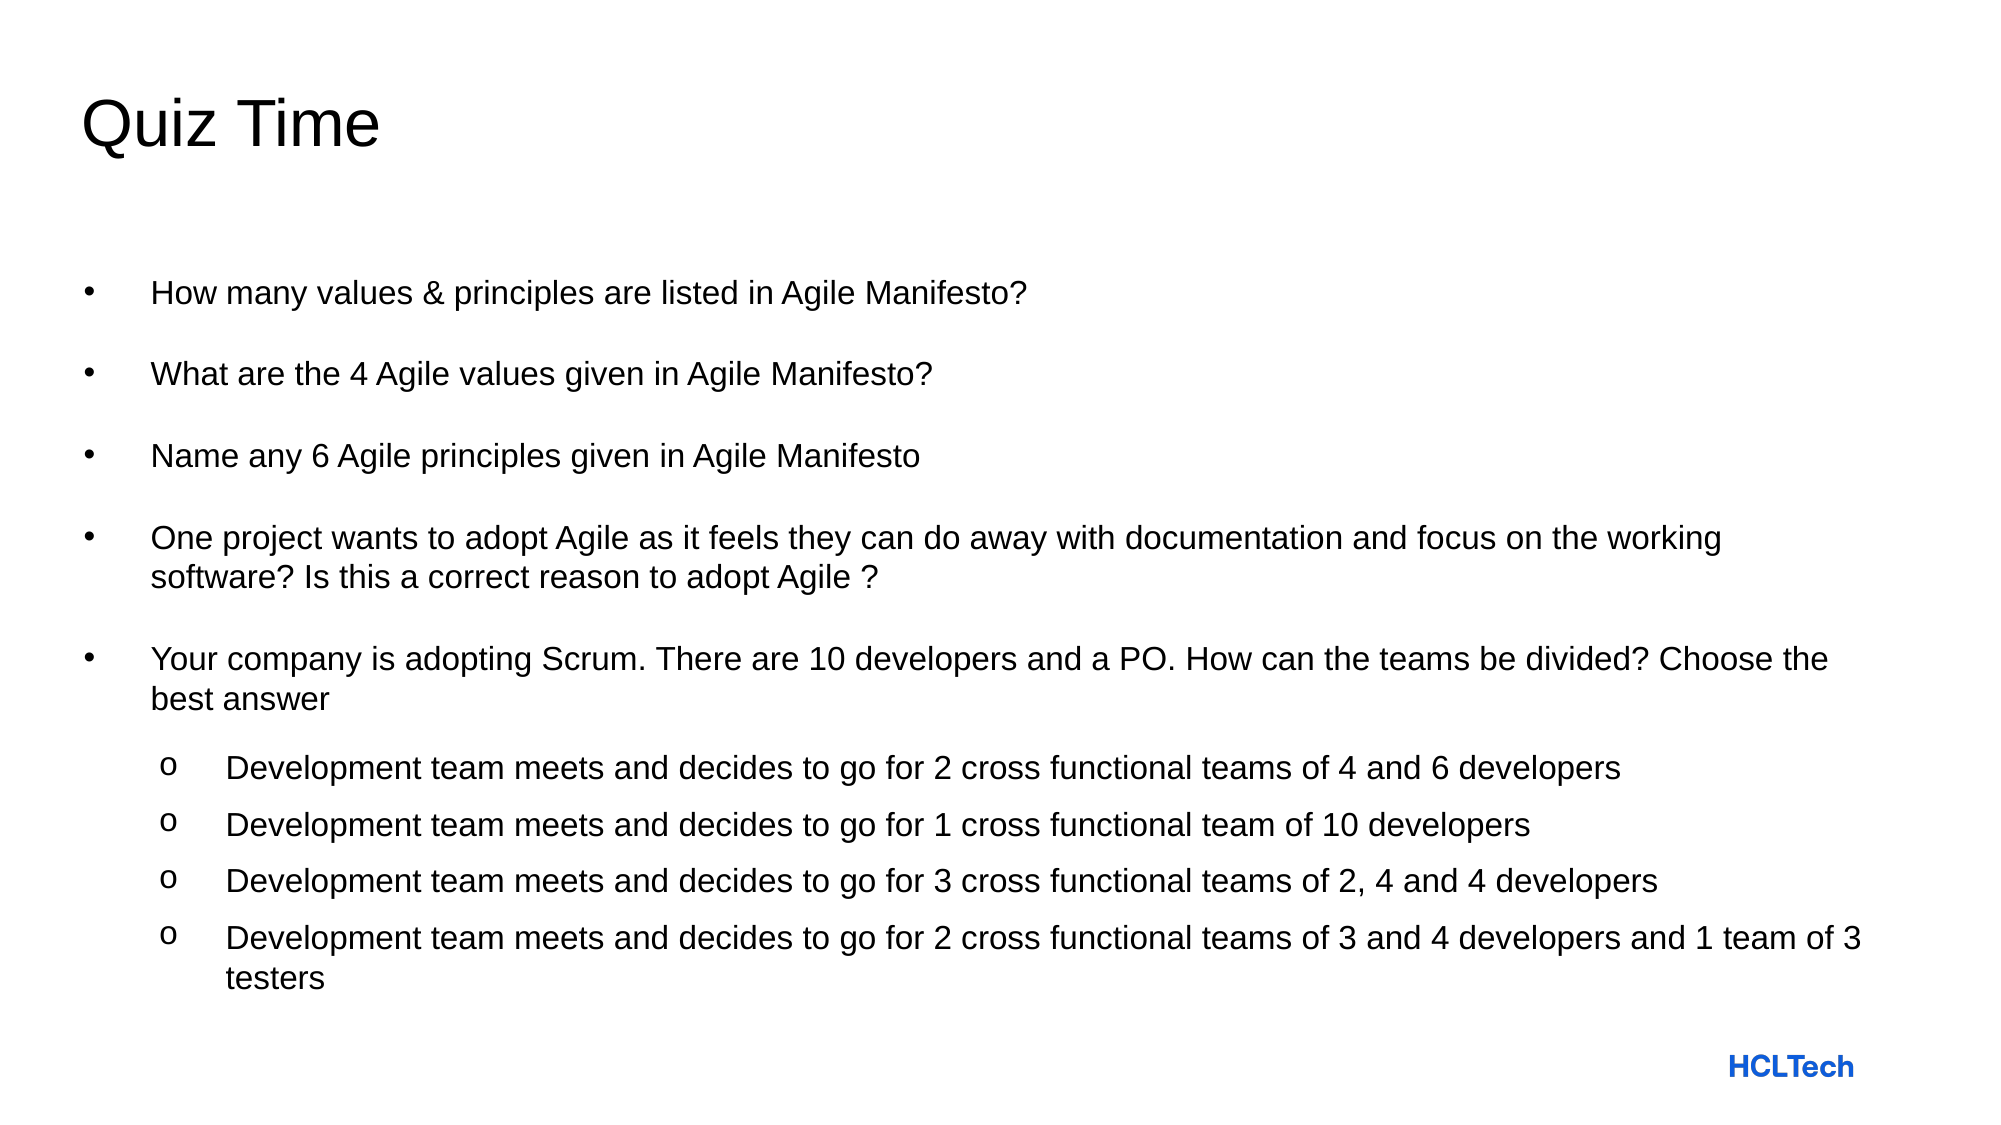

# Quiz Time
How many values & principles are listed in Agile Manifesto?
What are the 4 Agile values given in Agile Manifesto?
Name any 6 Agile principles given in Agile Manifesto
One project wants to adopt Agile as it feels they can do away with documentation and focus on the working software? Is this a correct reason to adopt Agile ?
Your company is adopting Scrum. There are 10 developers and a PO. How can the teams be divided? Choose the best answer
Development team meets and decides to go for 2 cross functional teams of 4 and 6 developers
Development team meets and decides to go for 1 cross functional team of 10 developers
Development team meets and decides to go for 3 cross functional teams of 2, 4 and 4 developers
Development team meets and decides to go for 2 cross functional teams of 3 and 4 developers and 1 team of 3 testers